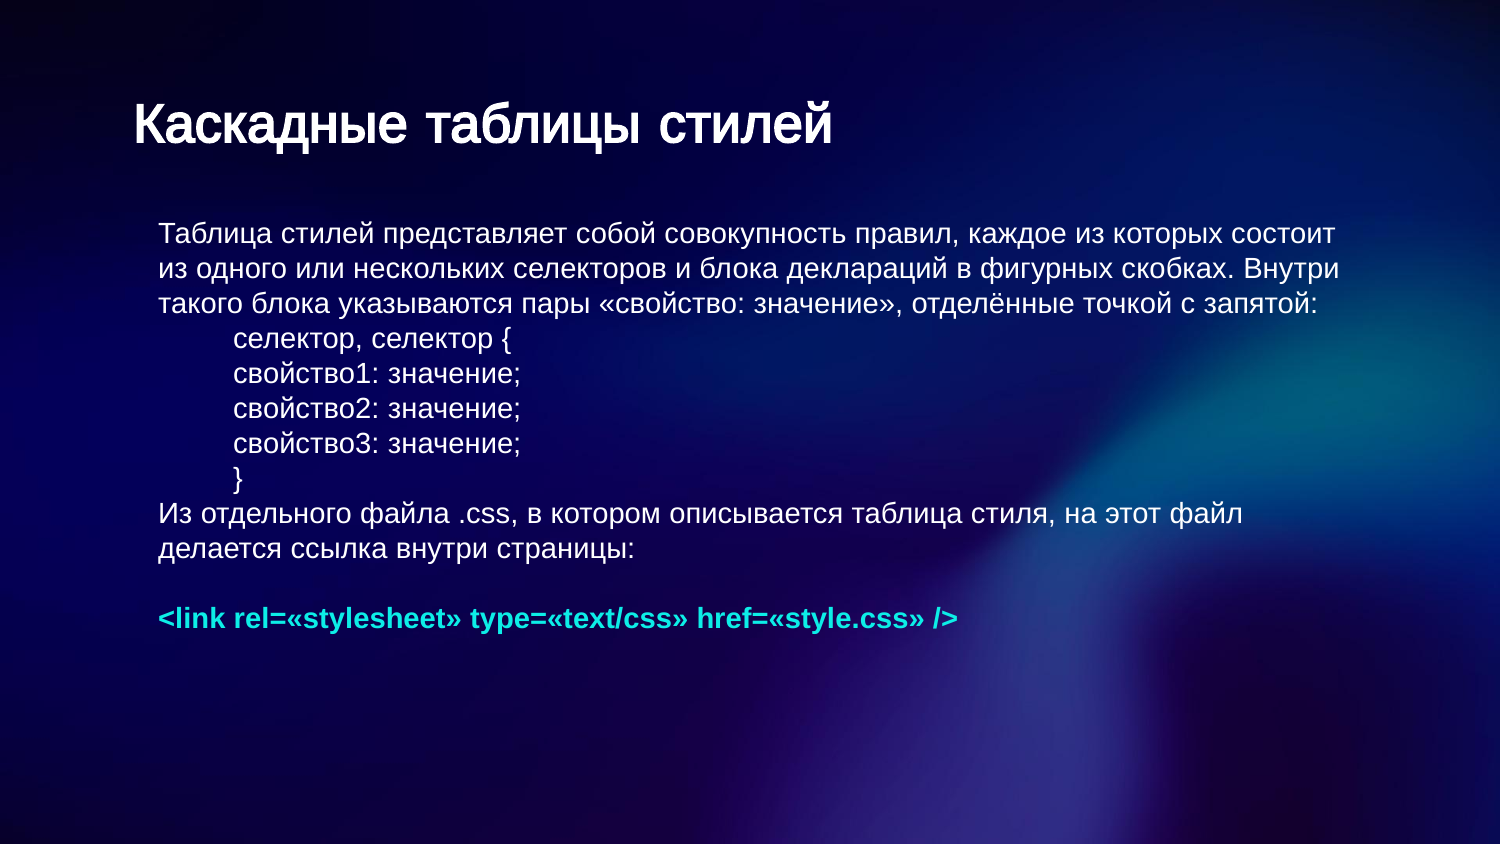

# Каскадные таблицы стилей
Таблица стилей представляет собой совокупность правил, каждое из которых состоит из одного или нескольких селекторов и блока деклараций в фигурных скобках. Внутри такого блока указываются пары «свойство: значение», отделённые точкой с запятой:
селектор, селектор {
свойство1: значение;
свойство2: значение;
свойство3: значение;
}
Из отдельного файла .css, в котором описывается таблица стиля, на этот файл делается ссылка внутри страницы:

<link rel=«stylesheet» type=«text/css» href=«style.css» />